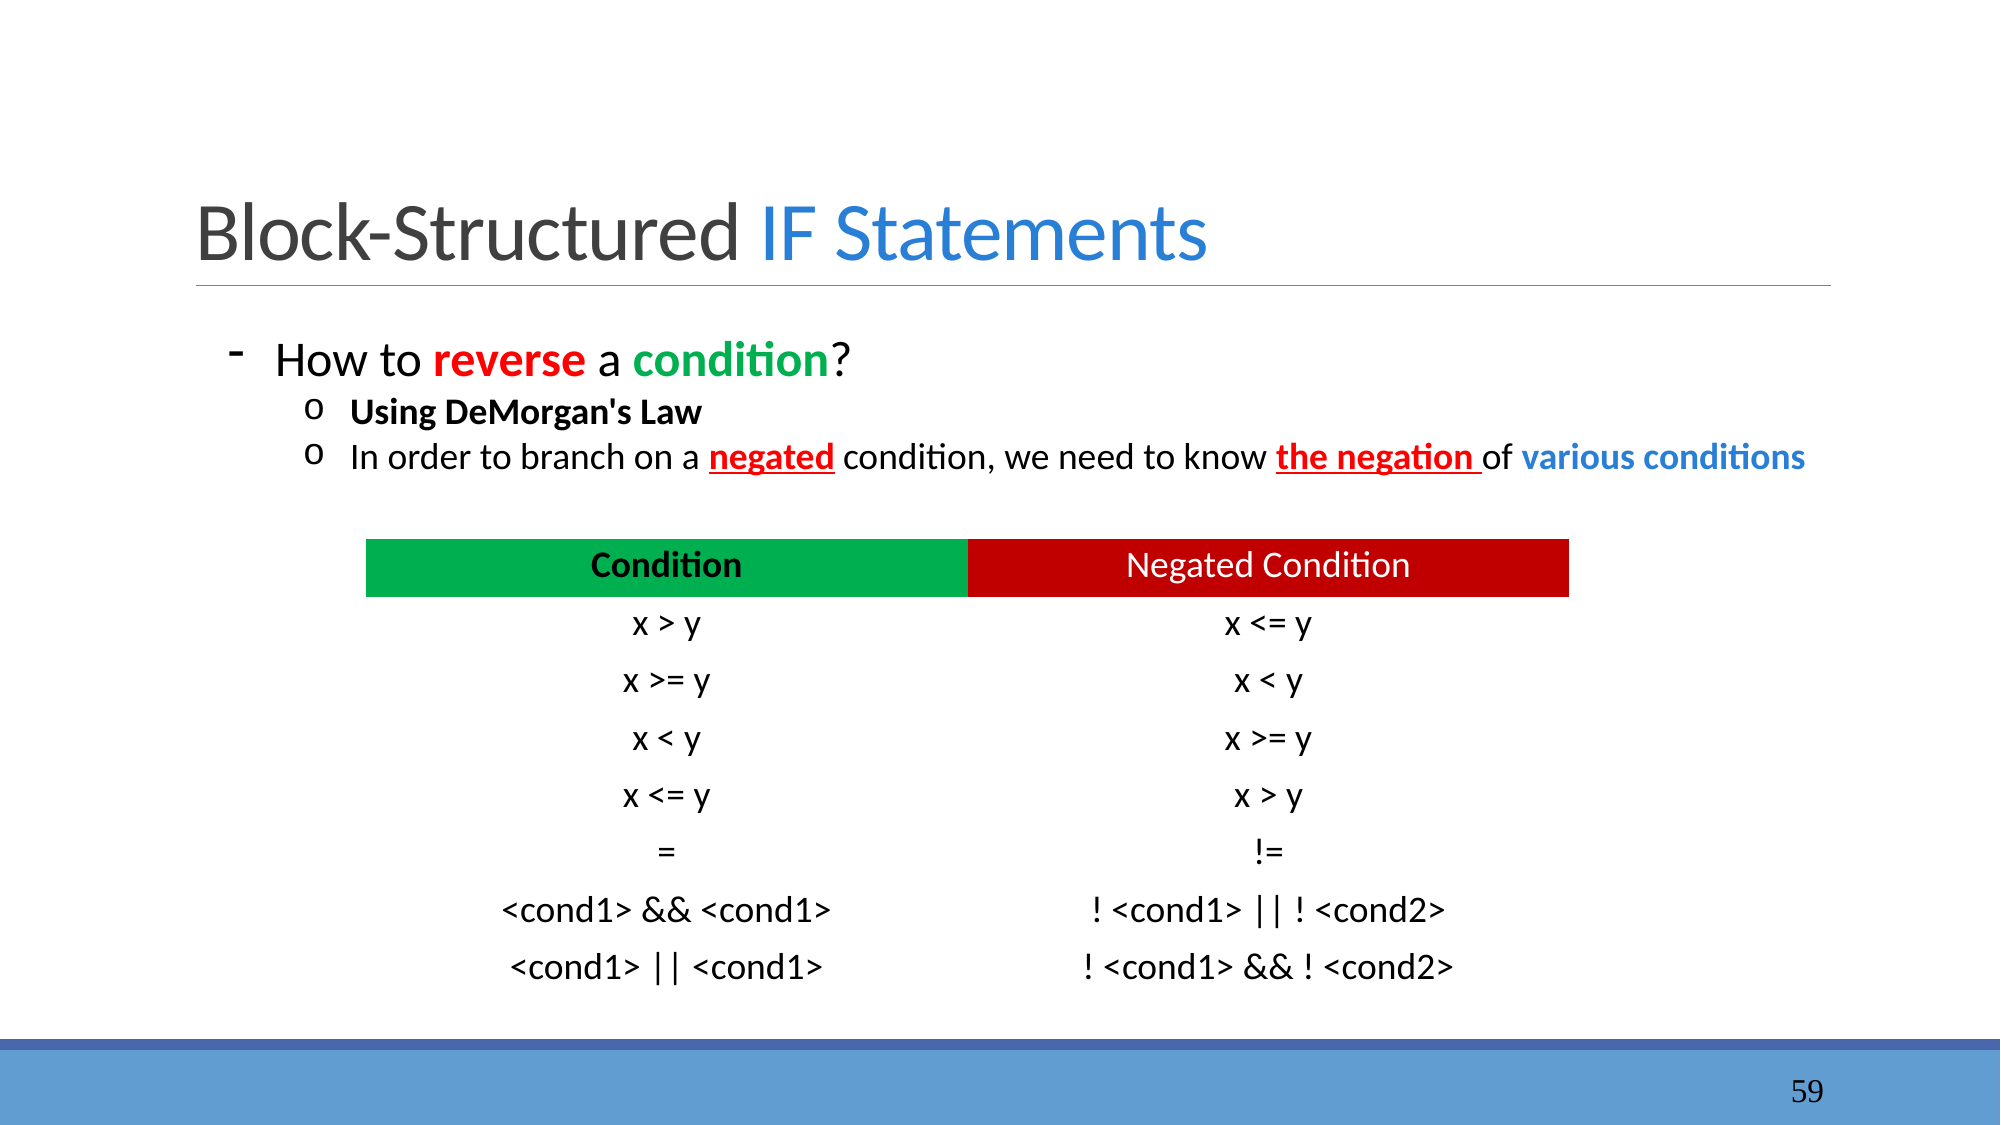

# Block-Structured IF Statements
How to reverse a condition?
Using DeMorgan's Law
In order to branch on a negated condition, we need to know the negation of various conditions

| Condition | Negated Condition |
| --- | --- |
| x > y | x <= y |
| x >= y | x < y |
| x < y | x >= y |
| x <= y | x > y |
| = | != |
| <cond1> && <cond1> | ! <cond1> || ! <cond2> |
| <cond1> || <cond1> | ! <cond1> && ! <cond2> |
59